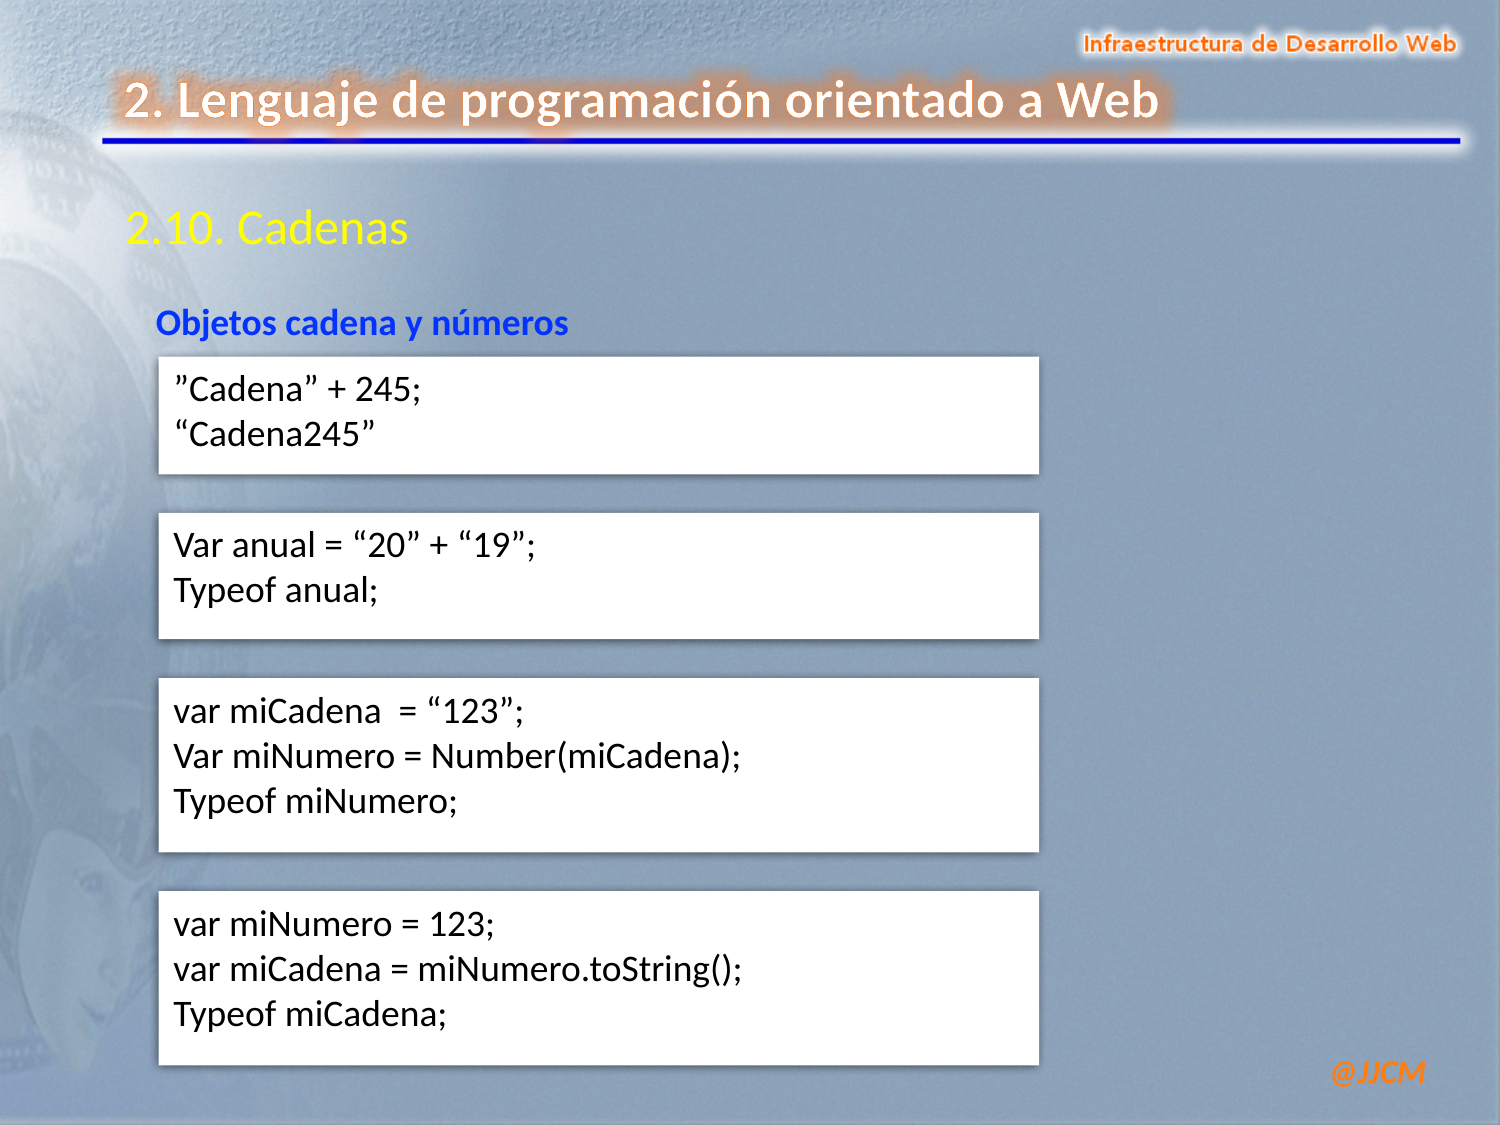

2.10. Cadenas
Objetos cadena y números
”Cadena” + 245;
“Cadena245”

Var anual = “20” + “19”;
Typeof anual;

var miCadena  = “123”;
Var miNumero = Number(miCadena);
Typeof miNumero;

var miNumero = 123;
var miCadena = miNumero.toString();
Typeof miCadena;